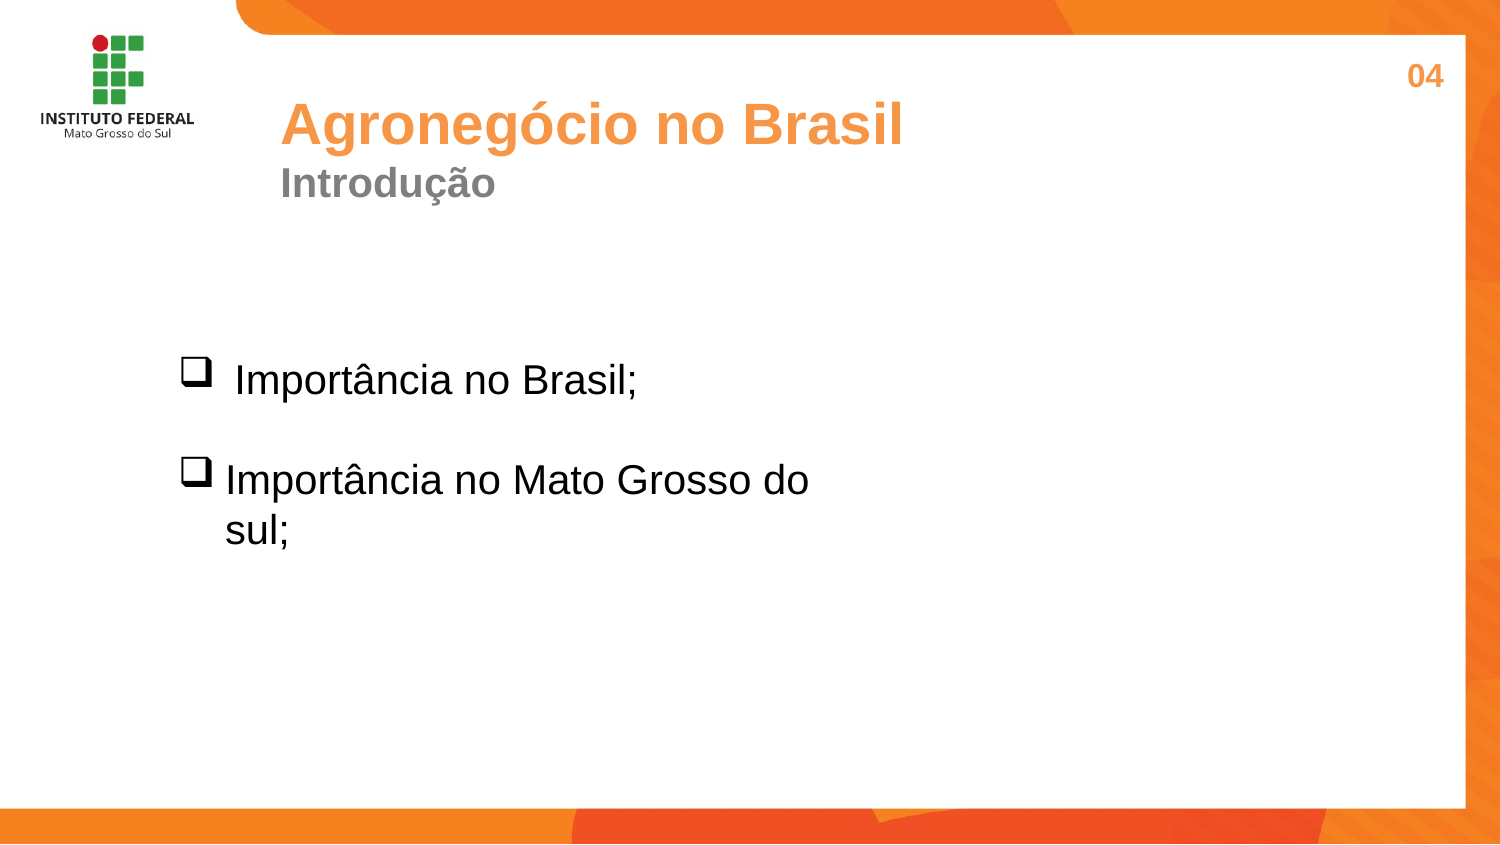

04
Agronegócio no Brasil
Introdução
Importância no Brasil;

Importância no Mato Grosso do sul;